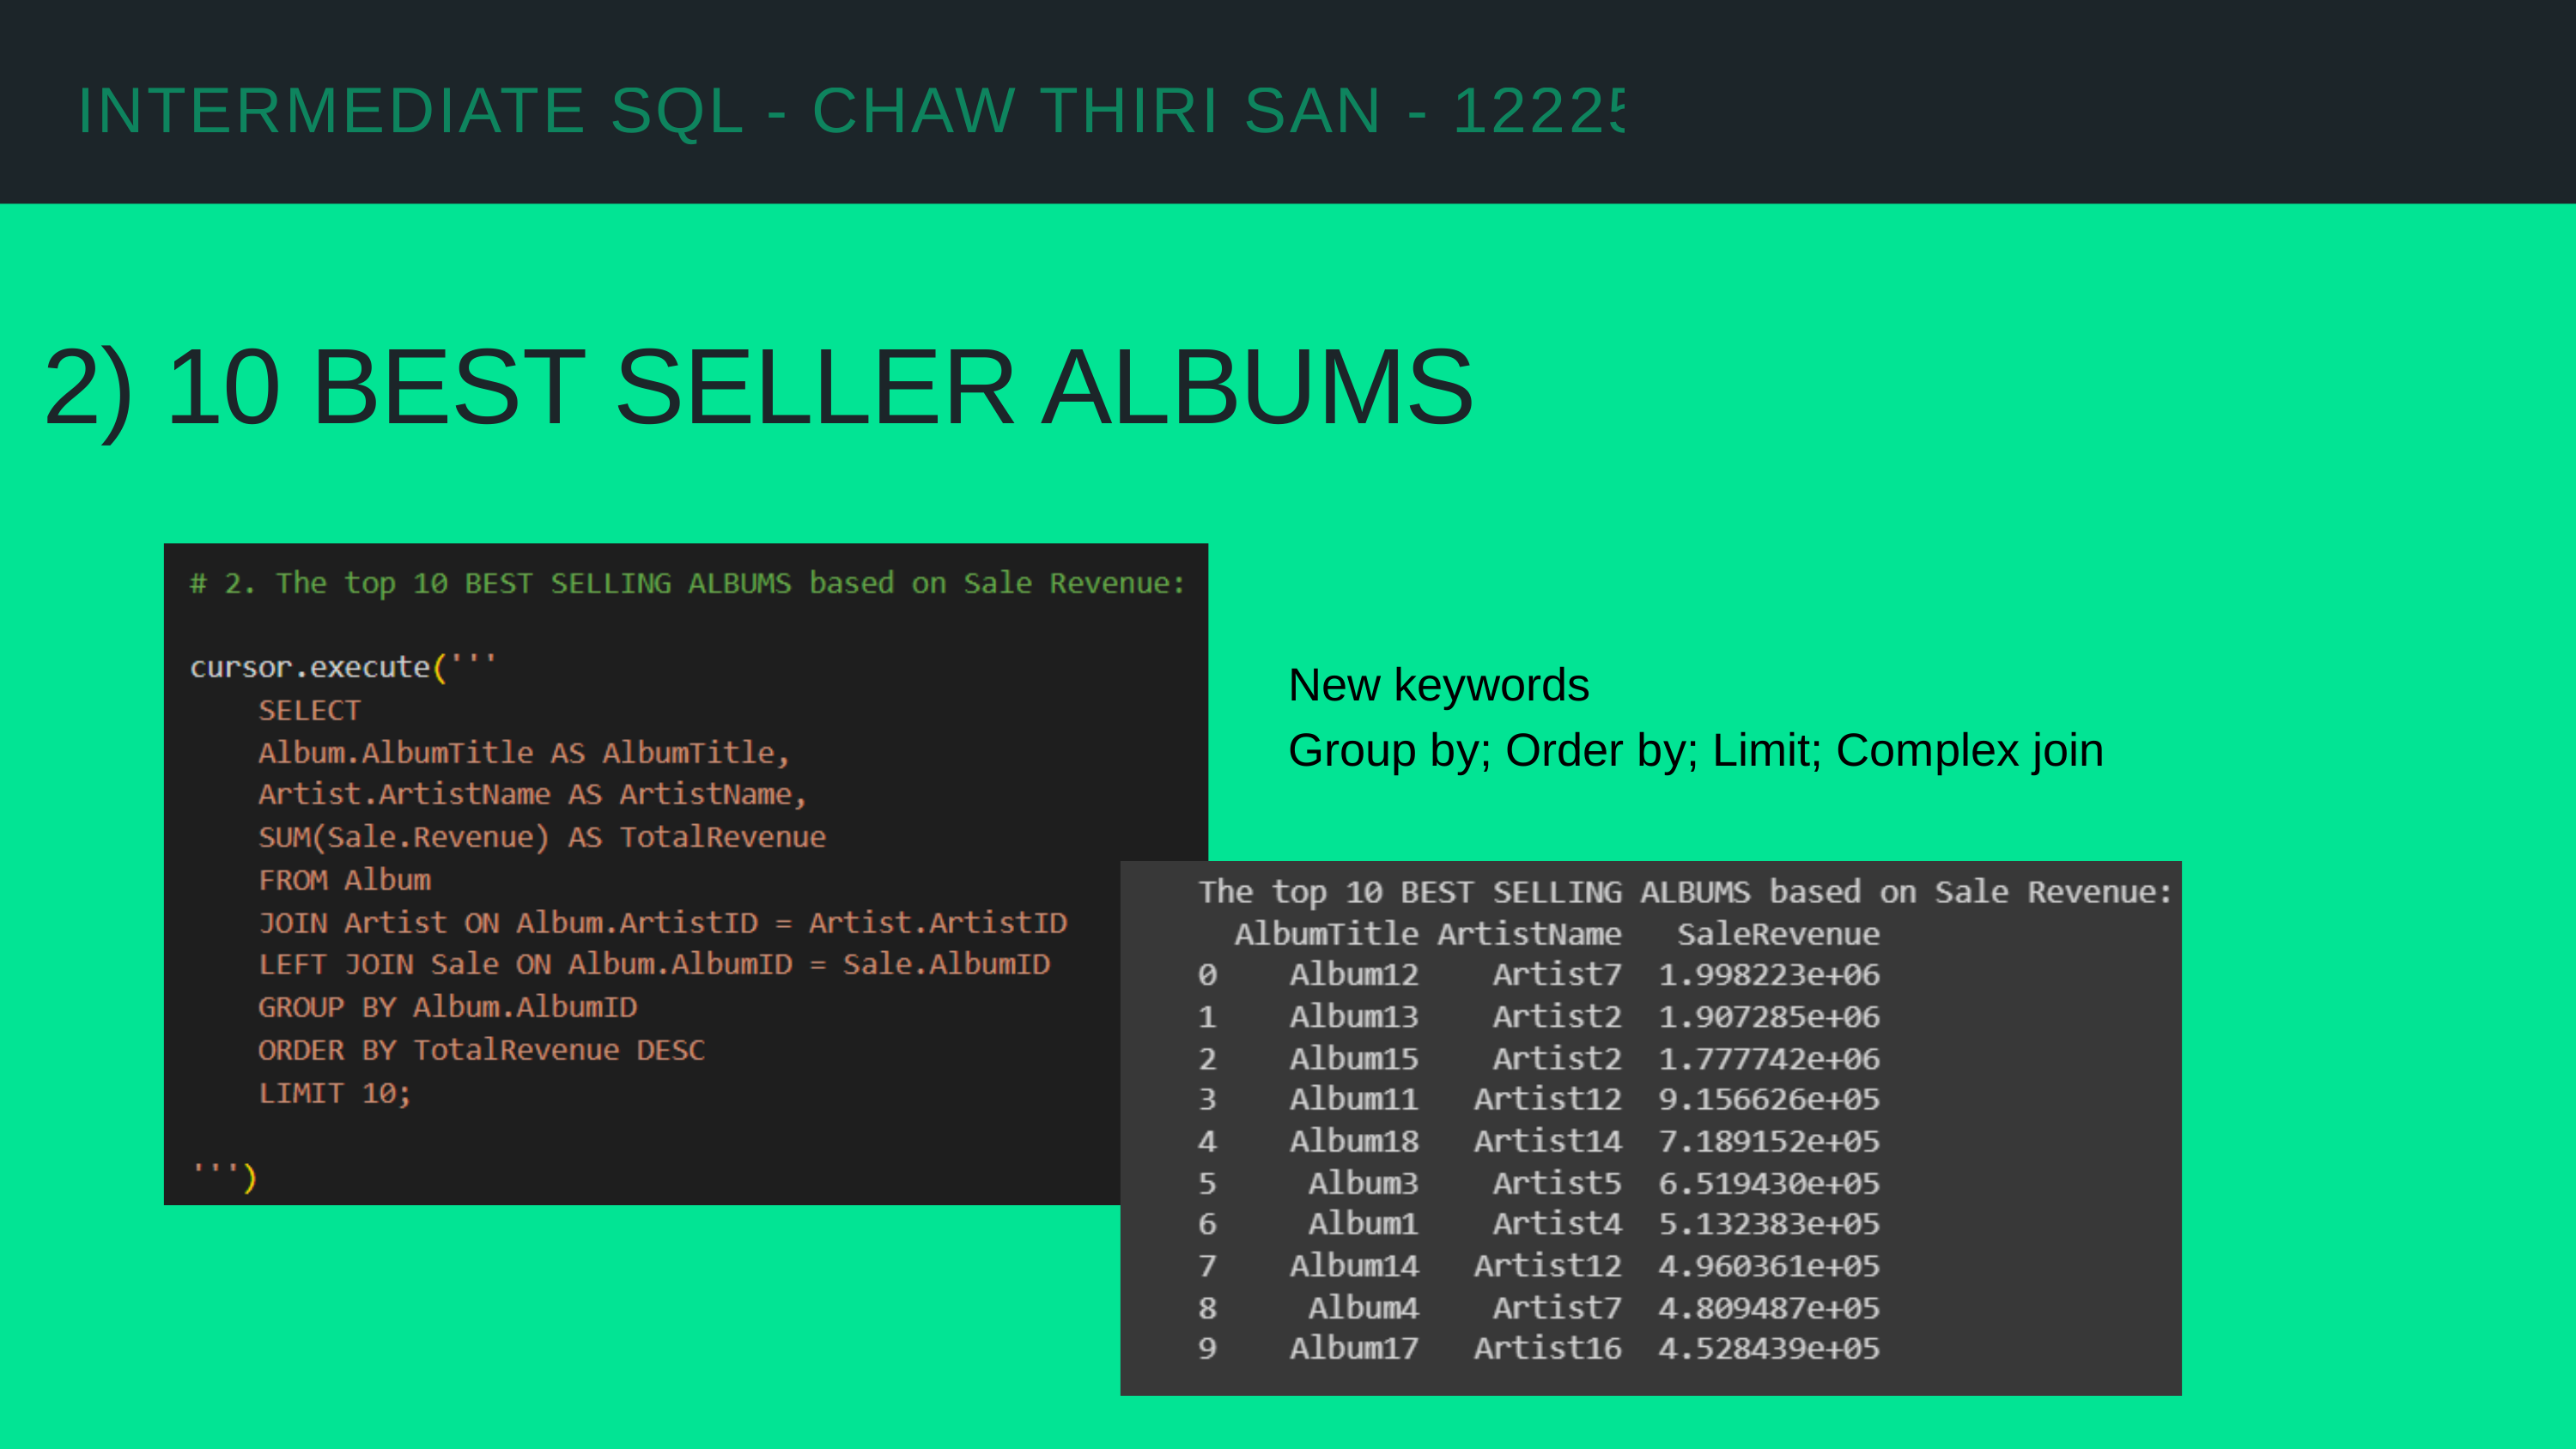

INTERMEDIATE SQL - CHAW THIRI SAN - 12225272
2) 10 BEST SELLER ALBUMS

New keywords
Group by; Order by; Limit; Complex join